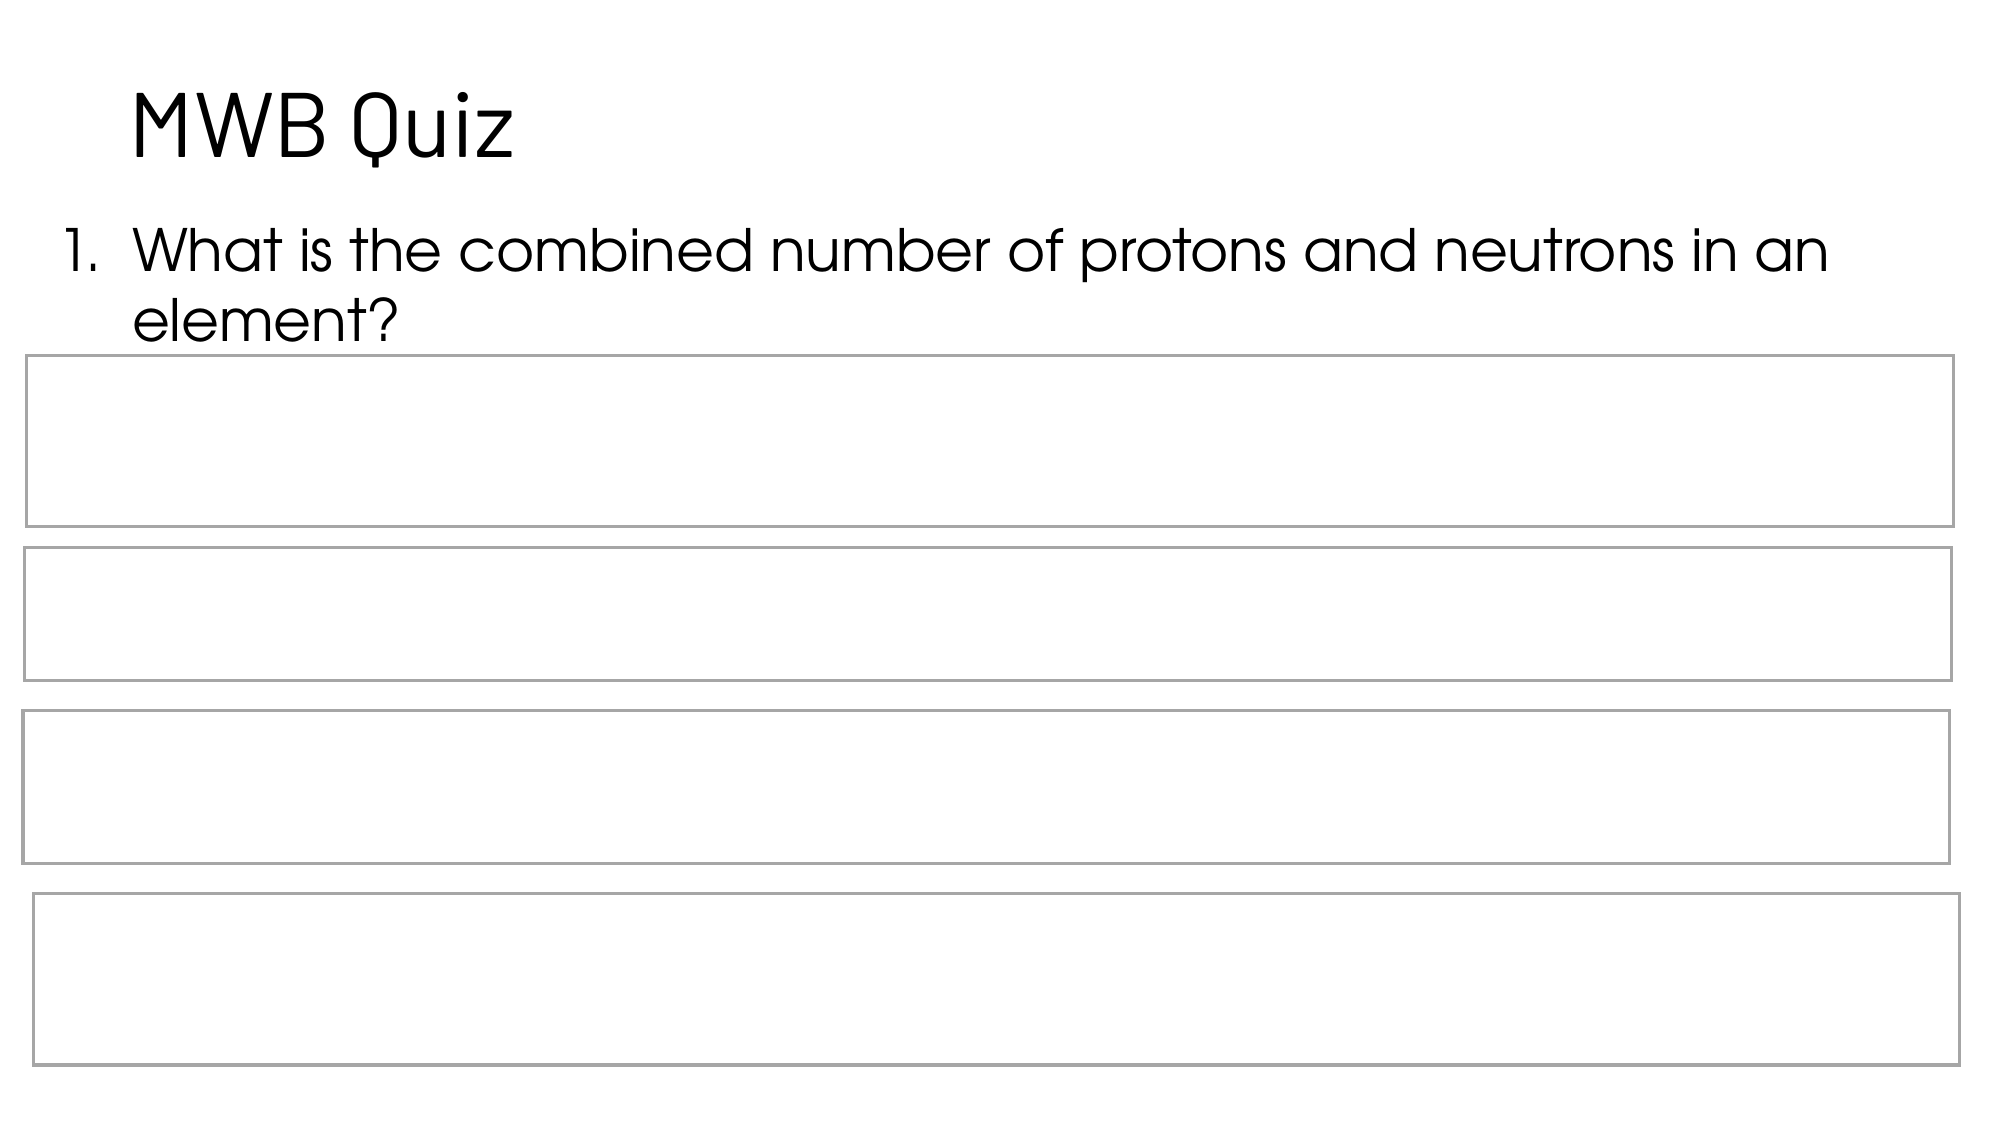

# MWB Quiz
What is the combined number of protons and neutrons in an element?

What is the term for a low concentration of a solution?

What is the number of protons in an element?

What is a material consisting of two or more different substances that are not chemically combined?
What is a substance made up of two or more different elements chemically bonded together?